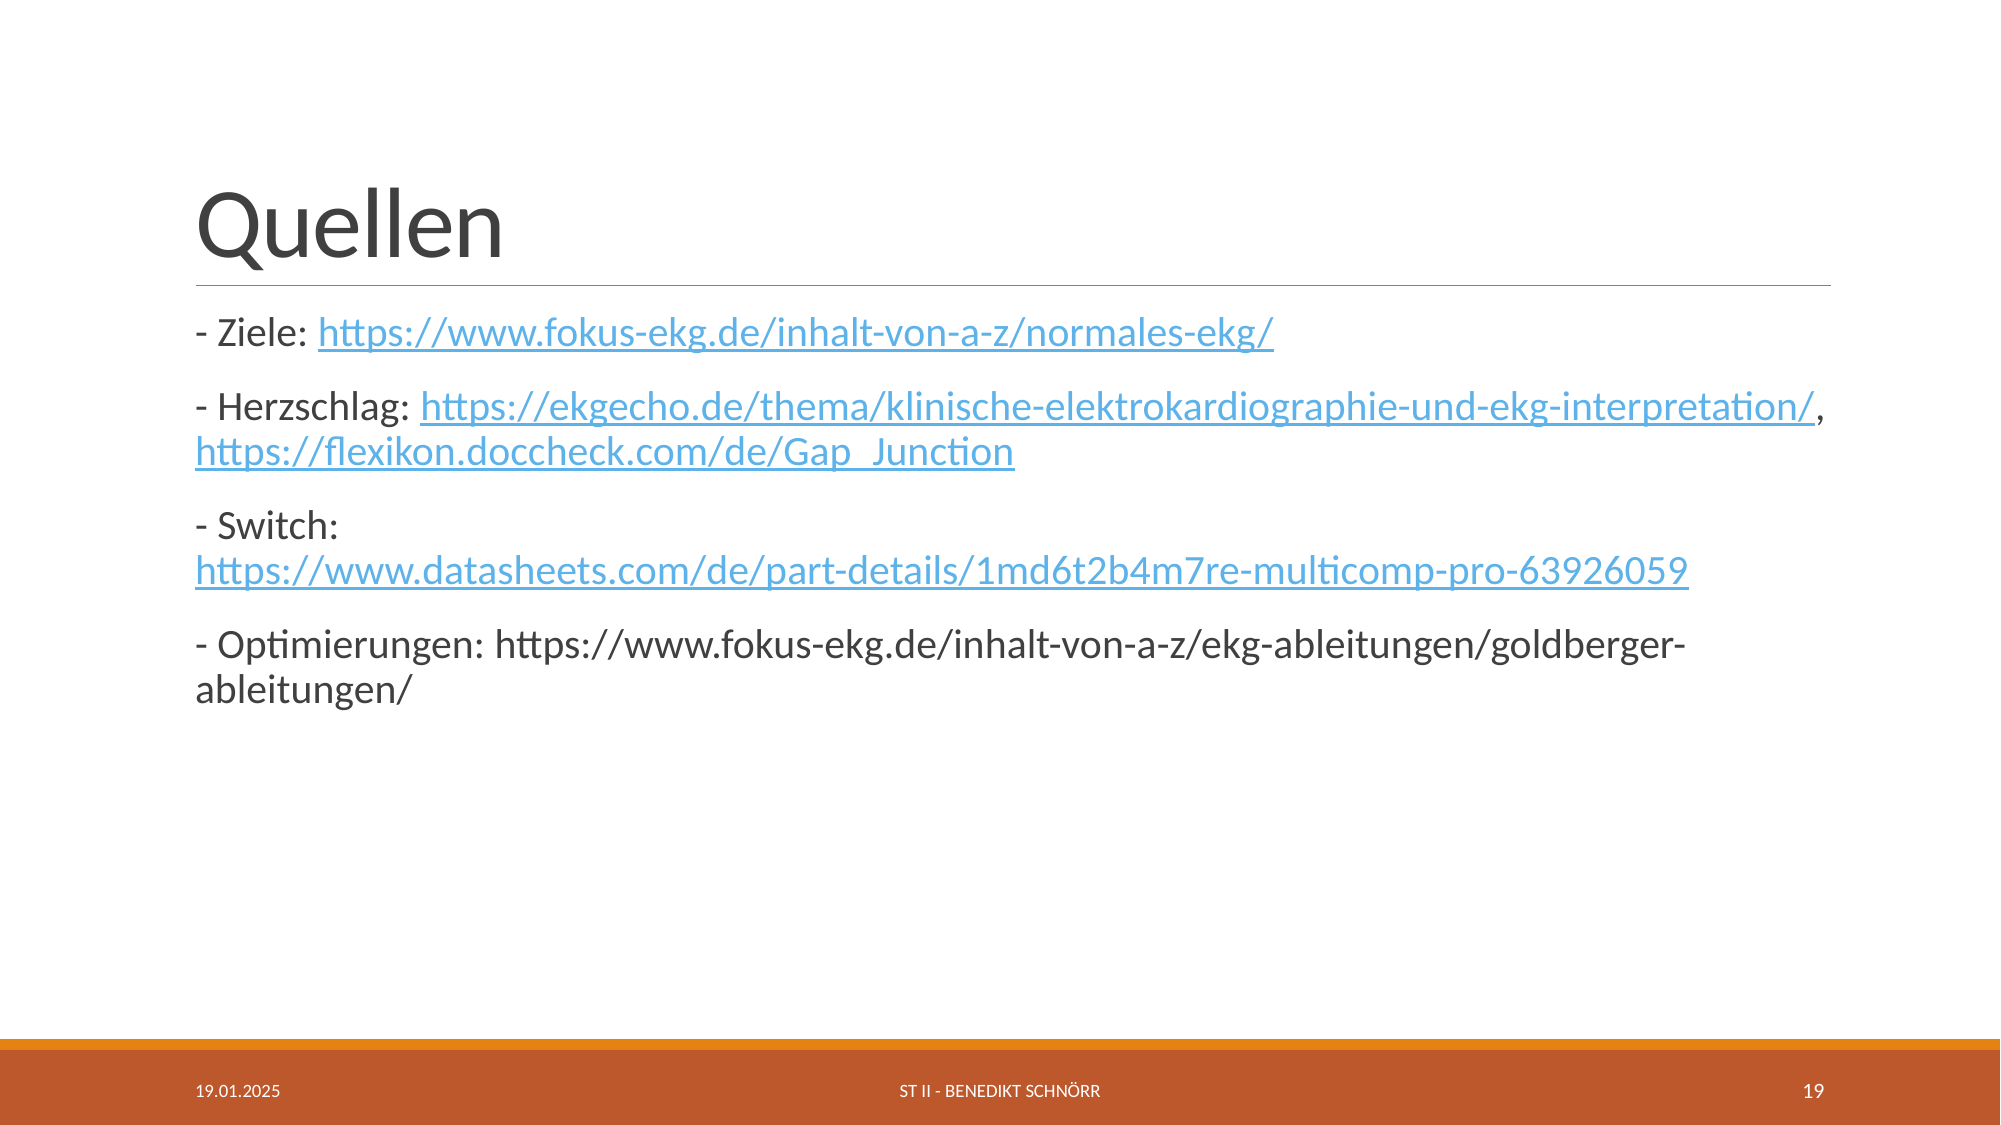

# Quellen
- Ziele: https://www.fokus-ekg.de/inhalt-von-a-z/normales-ekg/
- Herzschlag: https://ekgecho.de/thema/klinische-elektrokardiographie-und-ekg-interpretation/, https://flexikon.doccheck.com/de/Gap_Junction
- Switch: https://www.datasheets.com/de/part-details/1md6t2b4m7re-multicomp-pro-63926059
- Optimierungen: https://www.fokus-ekg.de/inhalt-von-a-z/ekg-ableitungen/goldberger-ableitungen/
19.01.2025
ST II - Benedikt Schnörr
19